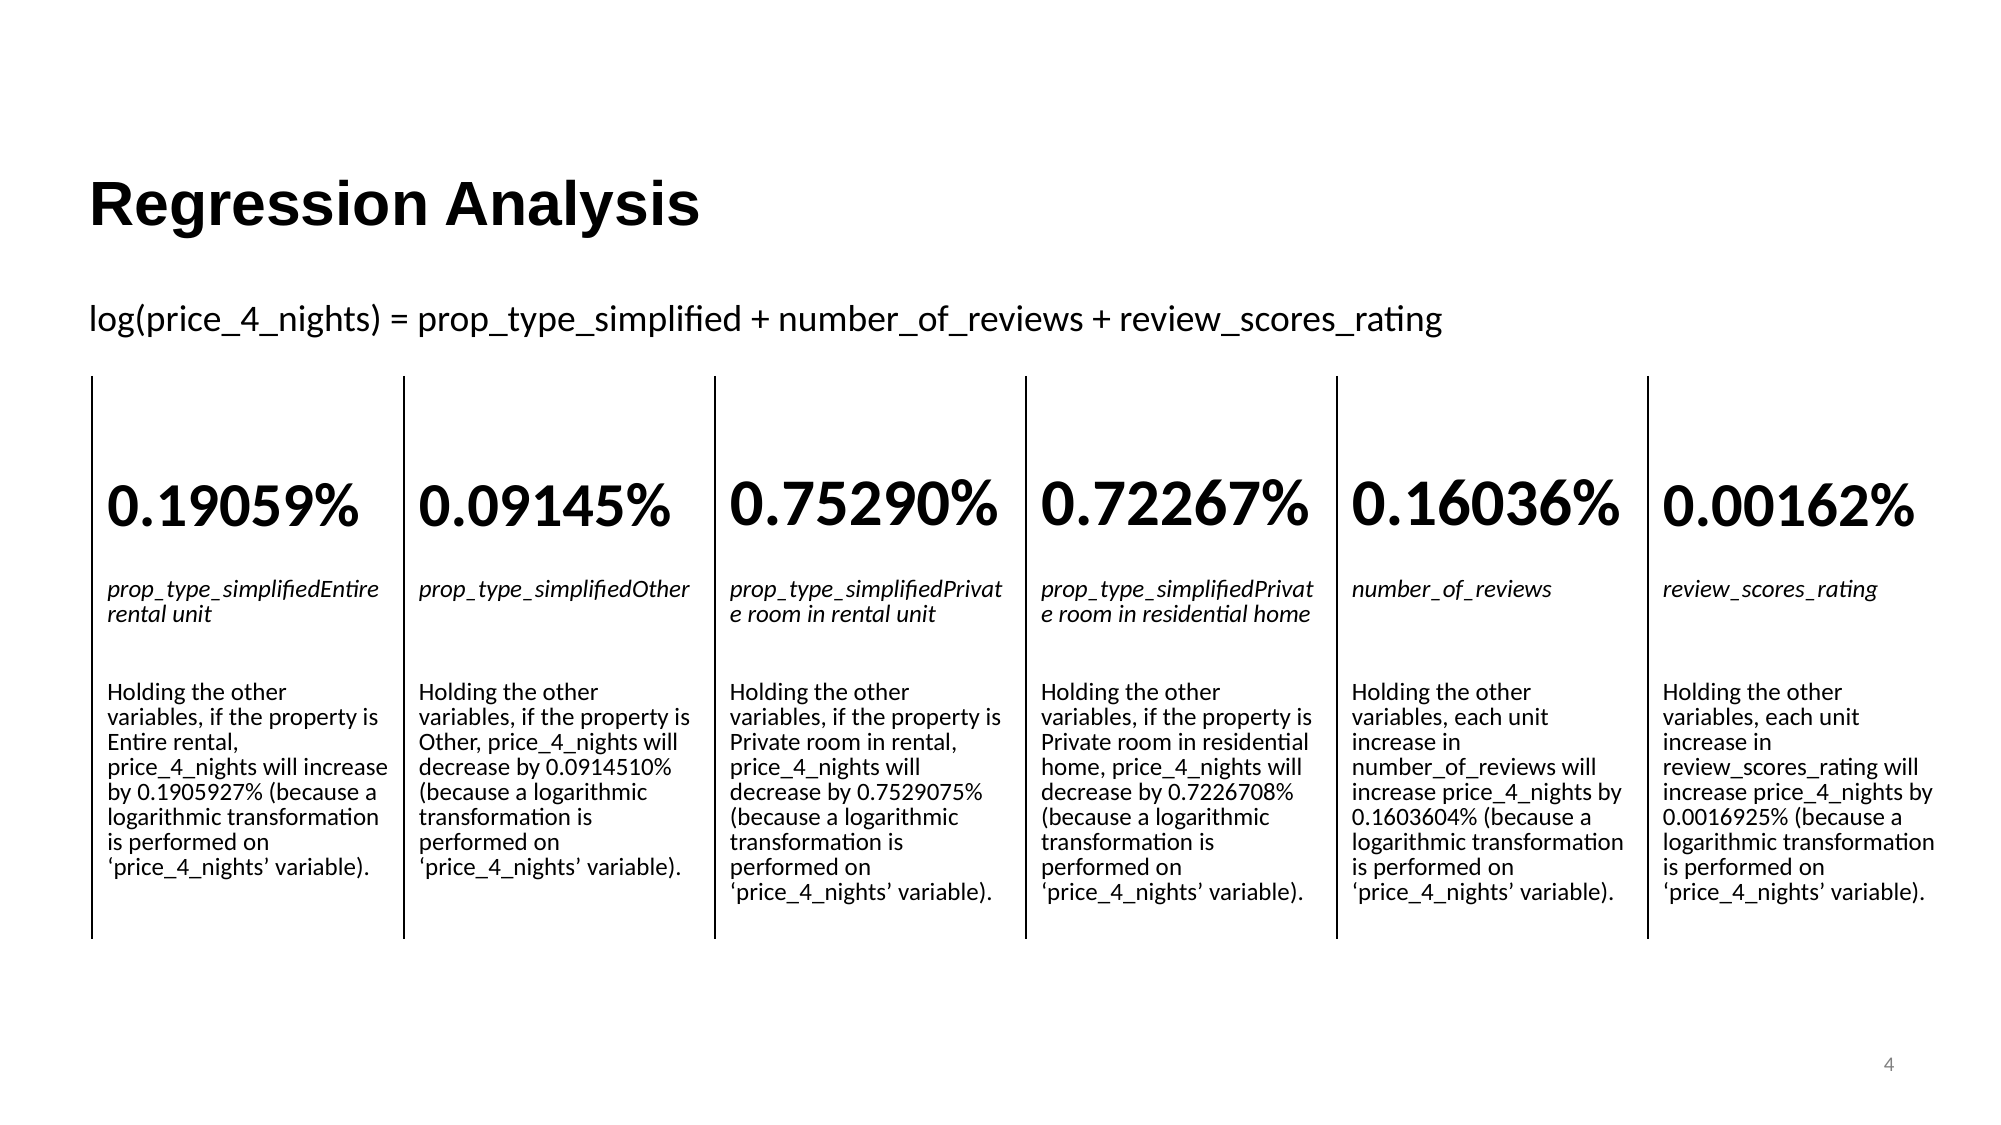

Regression Analysis
log(price_4_nights) = prop_type_simplified + number_of_reviews + review_scores_rating
| 0.19059% | 0.09145% | 0.75290% | 0.72267% | 0.16036% | 0.00162% |
| --- | --- | --- | --- | --- | --- |
| prop\_type\_simplifiedEntire rental unit | prop\_type\_simplifiedOther | prop\_type\_simplifiedPrivate room in rental unit | prop\_type\_simplifiedPrivate room in residential home | number\_of\_reviews | review\_scores\_rating |
| Holding the other variables, if the property is Entire rental, price\_4\_nights will increase by 0.1905927% (because a logarithmic transformation is performed on ‘price\_4\_nights’ variable). | Holding the other variables, if the property is Other, price\_4\_nights will decrease by 0.0914510% (because a logarithmic transformation is performed on ‘price\_4\_nights’ variable). | Holding the other variables, if the property is Private room in rental, price\_4\_nights will decrease by 0.7529075% (because a logarithmic transformation is performed on ‘price\_4\_nights’ variable). | Holding the other variables, if the property is Private room in residential home, price\_4\_nights will decrease by 0.7226708% (because a logarithmic transformation is performed on ‘price\_4\_nights’ variable). | Holding the other variables, each unit increase in number\_of\_reviews will increase price\_4\_nights by 0.1603604% (because a logarithmic transformation is performed on ‘price\_4\_nights’ variable). | Holding the other variables, each unit increase in review\_scores\_rating will increase price\_4\_nights by 0.0016925% (because a logarithmic transformation is performed on ‘price\_4\_nights’ variable). |
4